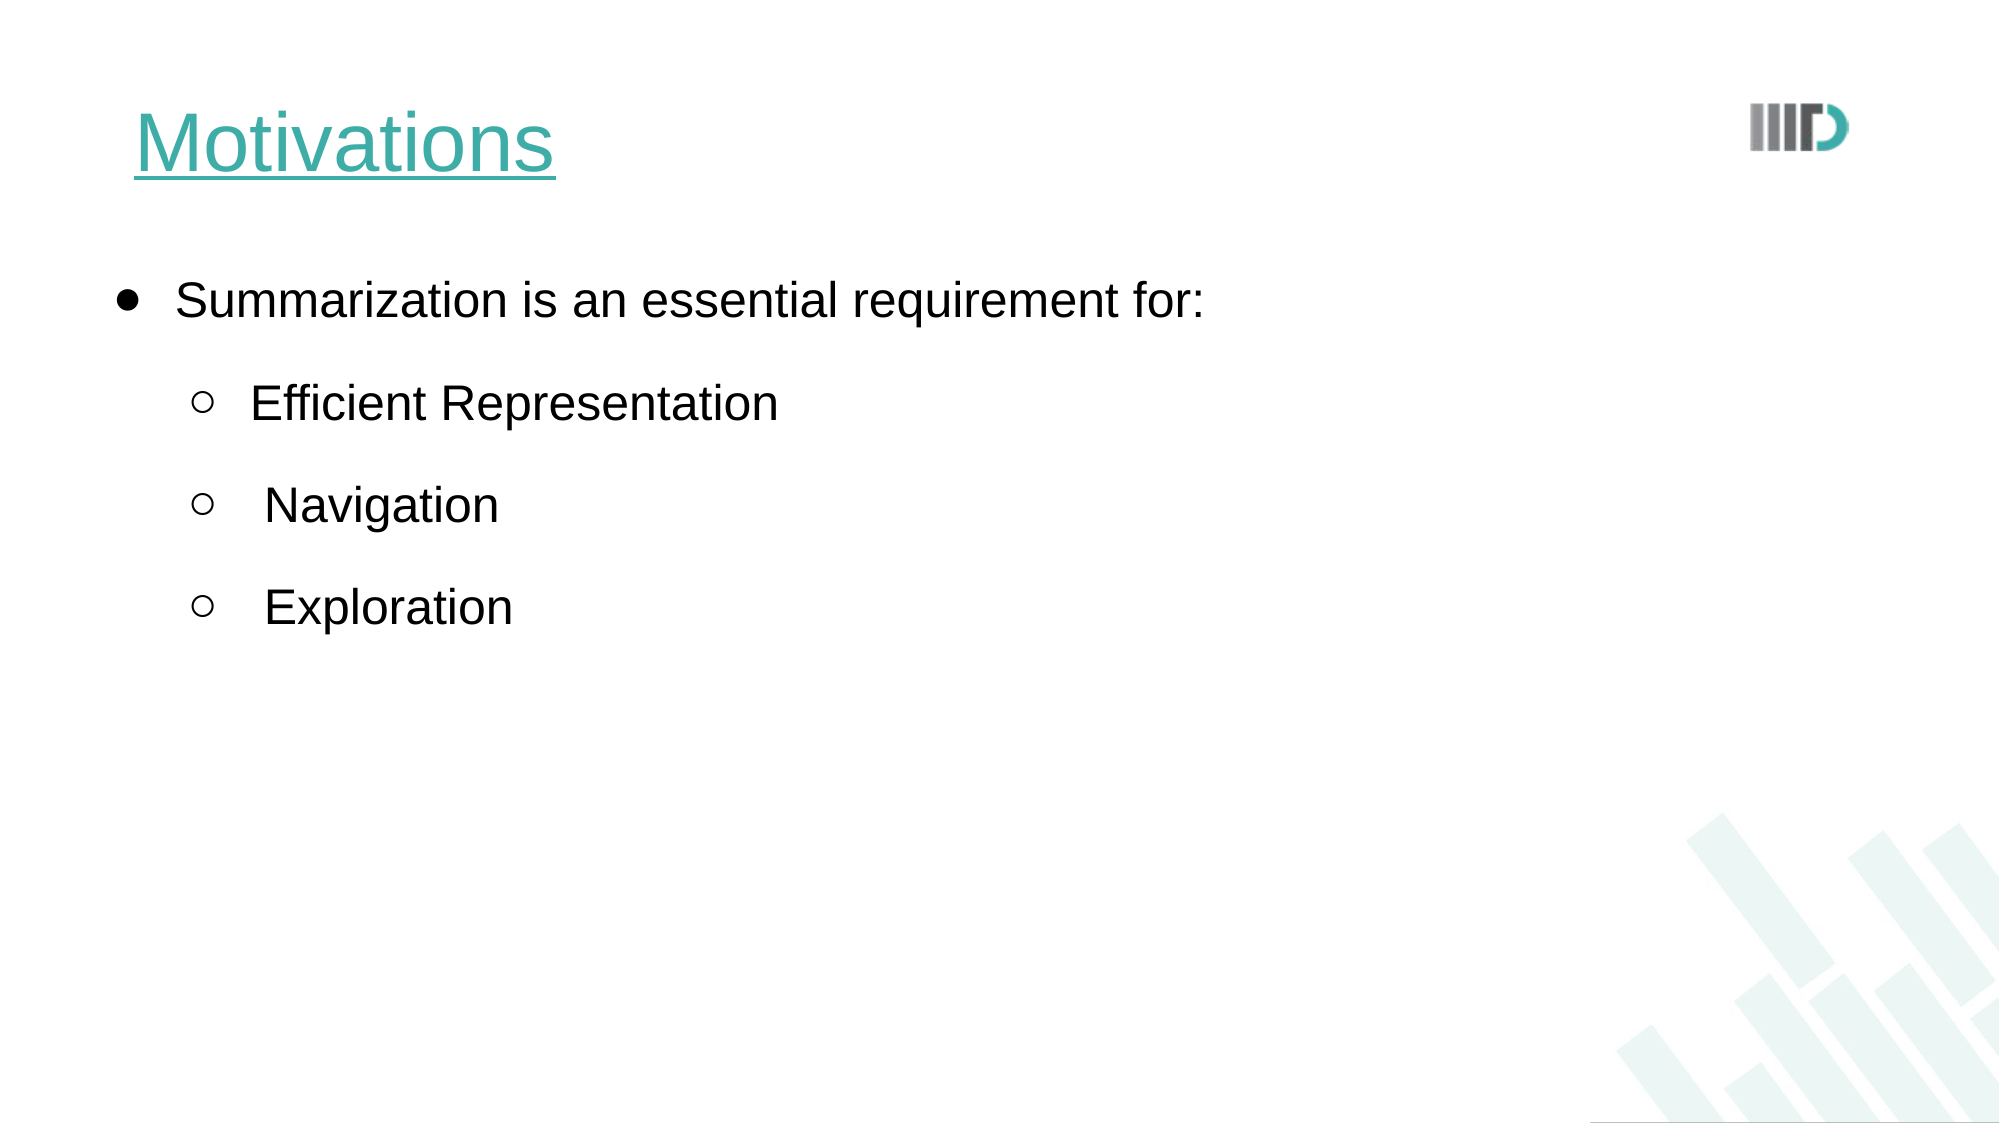

# Motivations
Summarization is an essential requirement for:
Efficient Representation
 Navigation
 Exploration